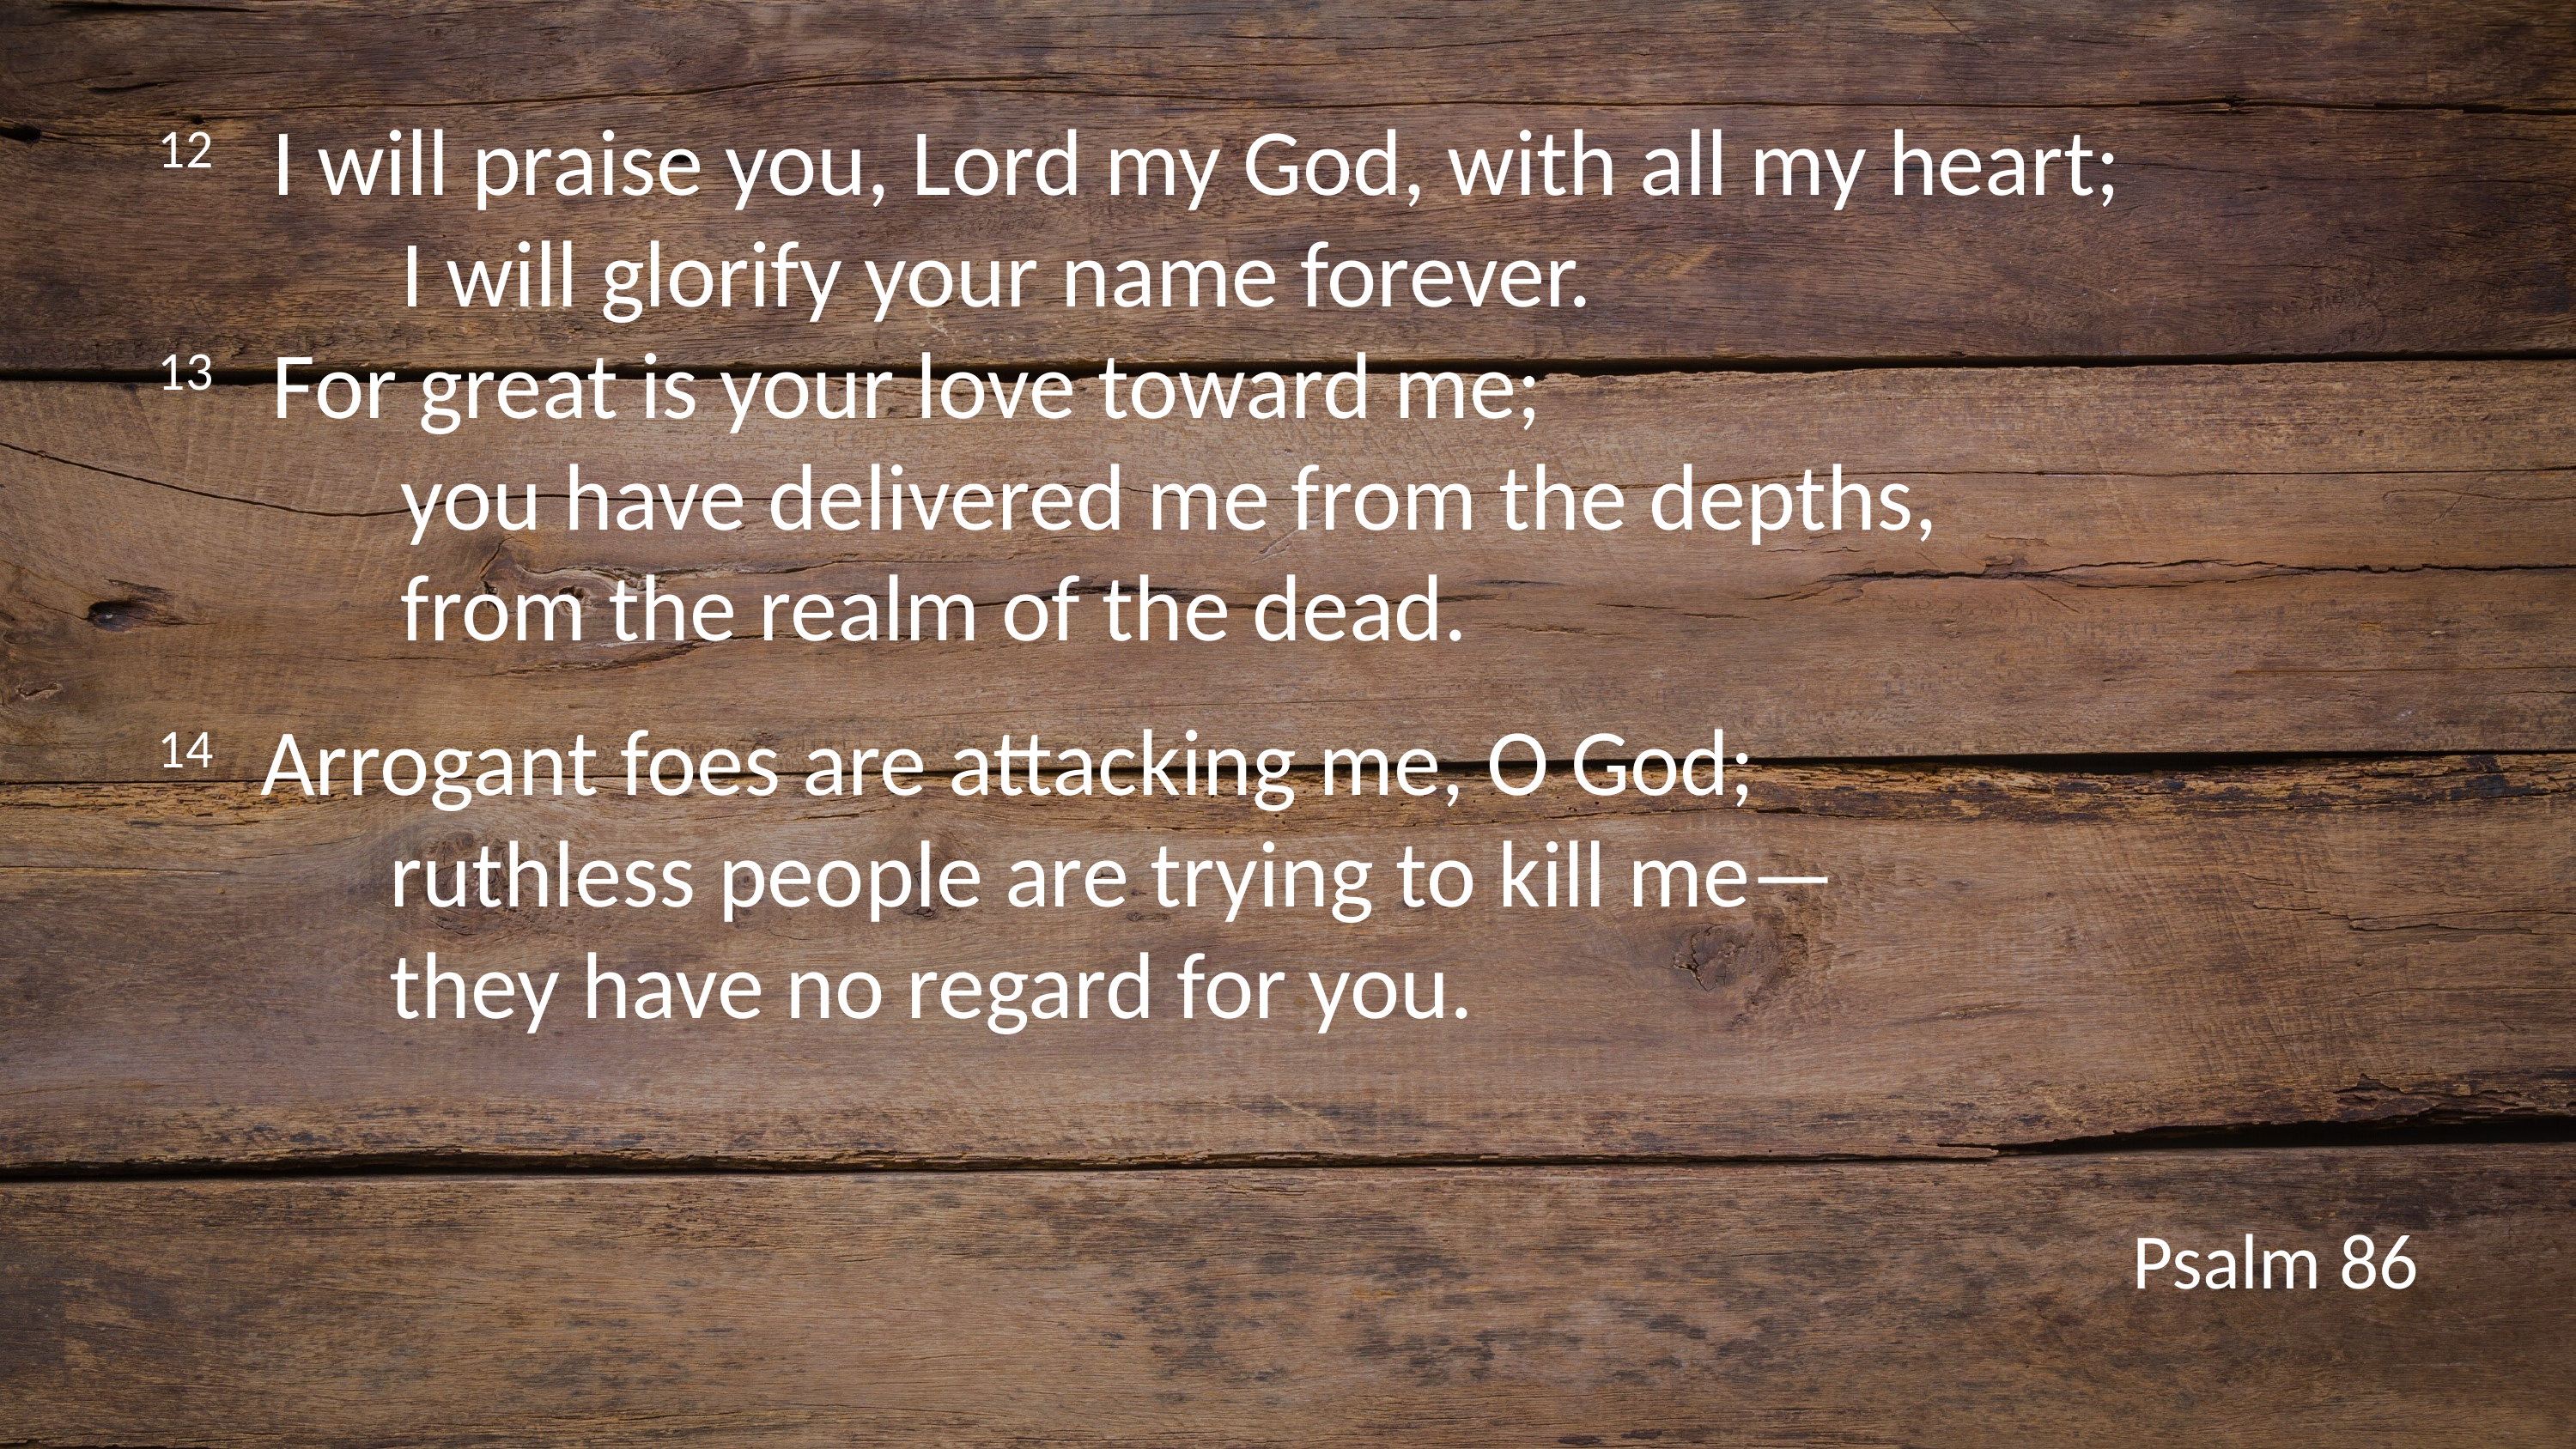

12 	I will praise you, Lord my God, with all my heart;
		I will glorify your name forever.
13 	For great is your love toward me;
		you have delivered me from the depths,
		from the realm of the dead.
14 	Arrogant foes are attacking me, O God;
		ruthless people are trying to kill me—
		they have no regard for you.
Psalm 86